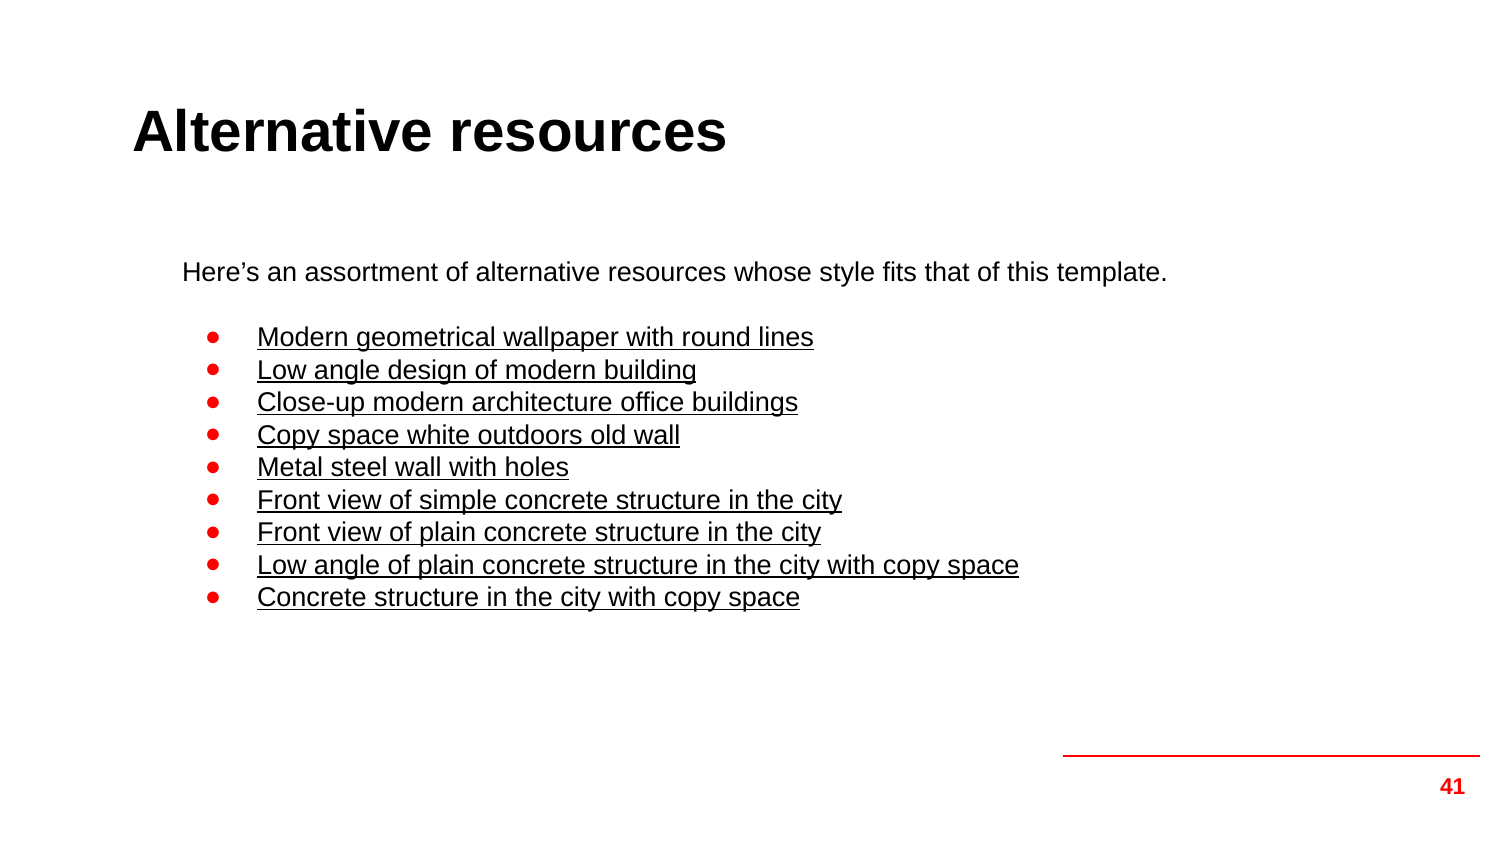

# Alternative resources
Here’s an assortment of alternative resources whose style fits that of this template.
Modern geometrical wallpaper with round lines
Low angle design of modern building
Close-up modern architecture office buildings
Copy space white outdoors old wall
Metal steel wall with holes
Front view of simple concrete structure in the city
Front view of plain concrete structure in the city
Low angle of plain concrete structure in the city with copy space
Concrete structure in the city with copy space